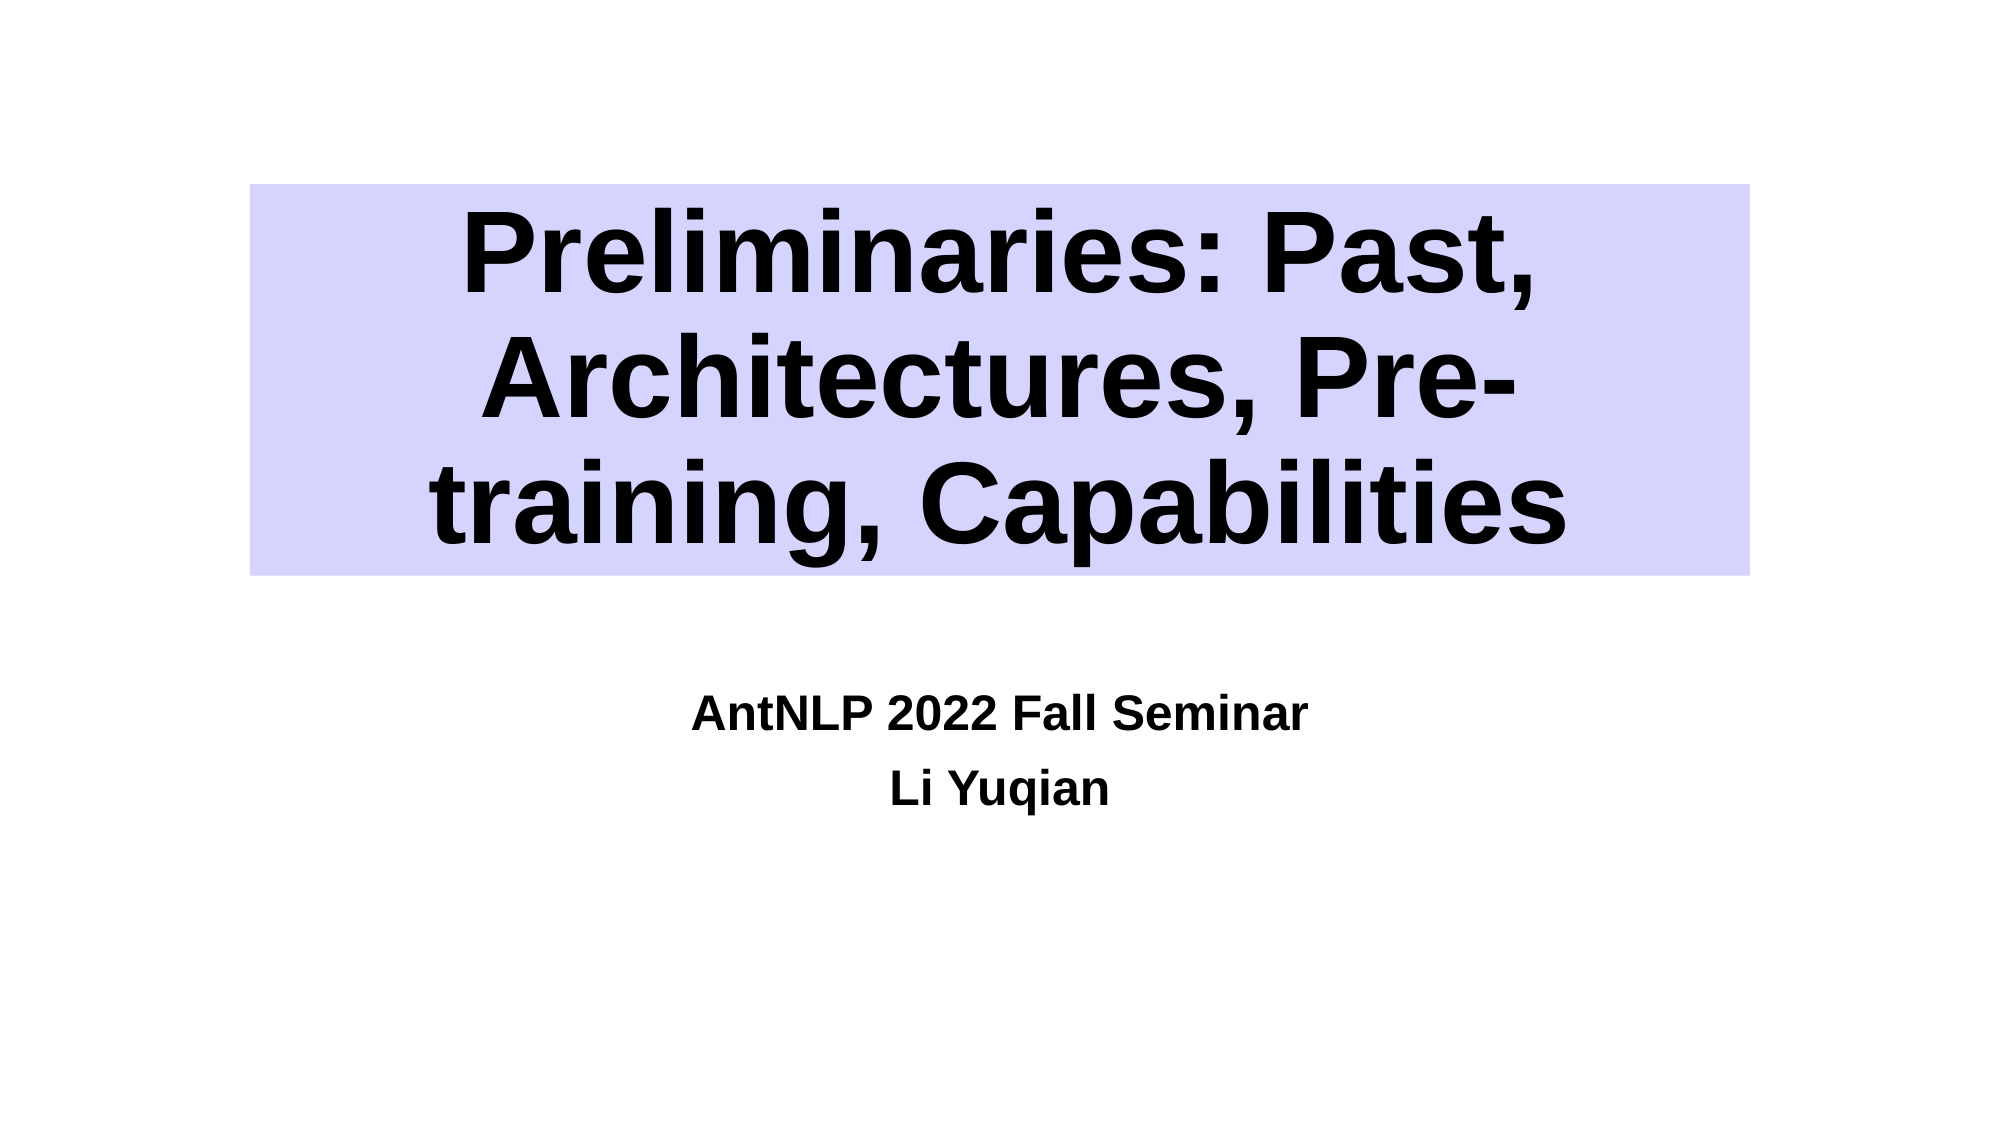

# Preliminaries: Past, Architectures, Pre-training, Capabilities
AntNLP 2022 Fall Seminar
Li Yuqian